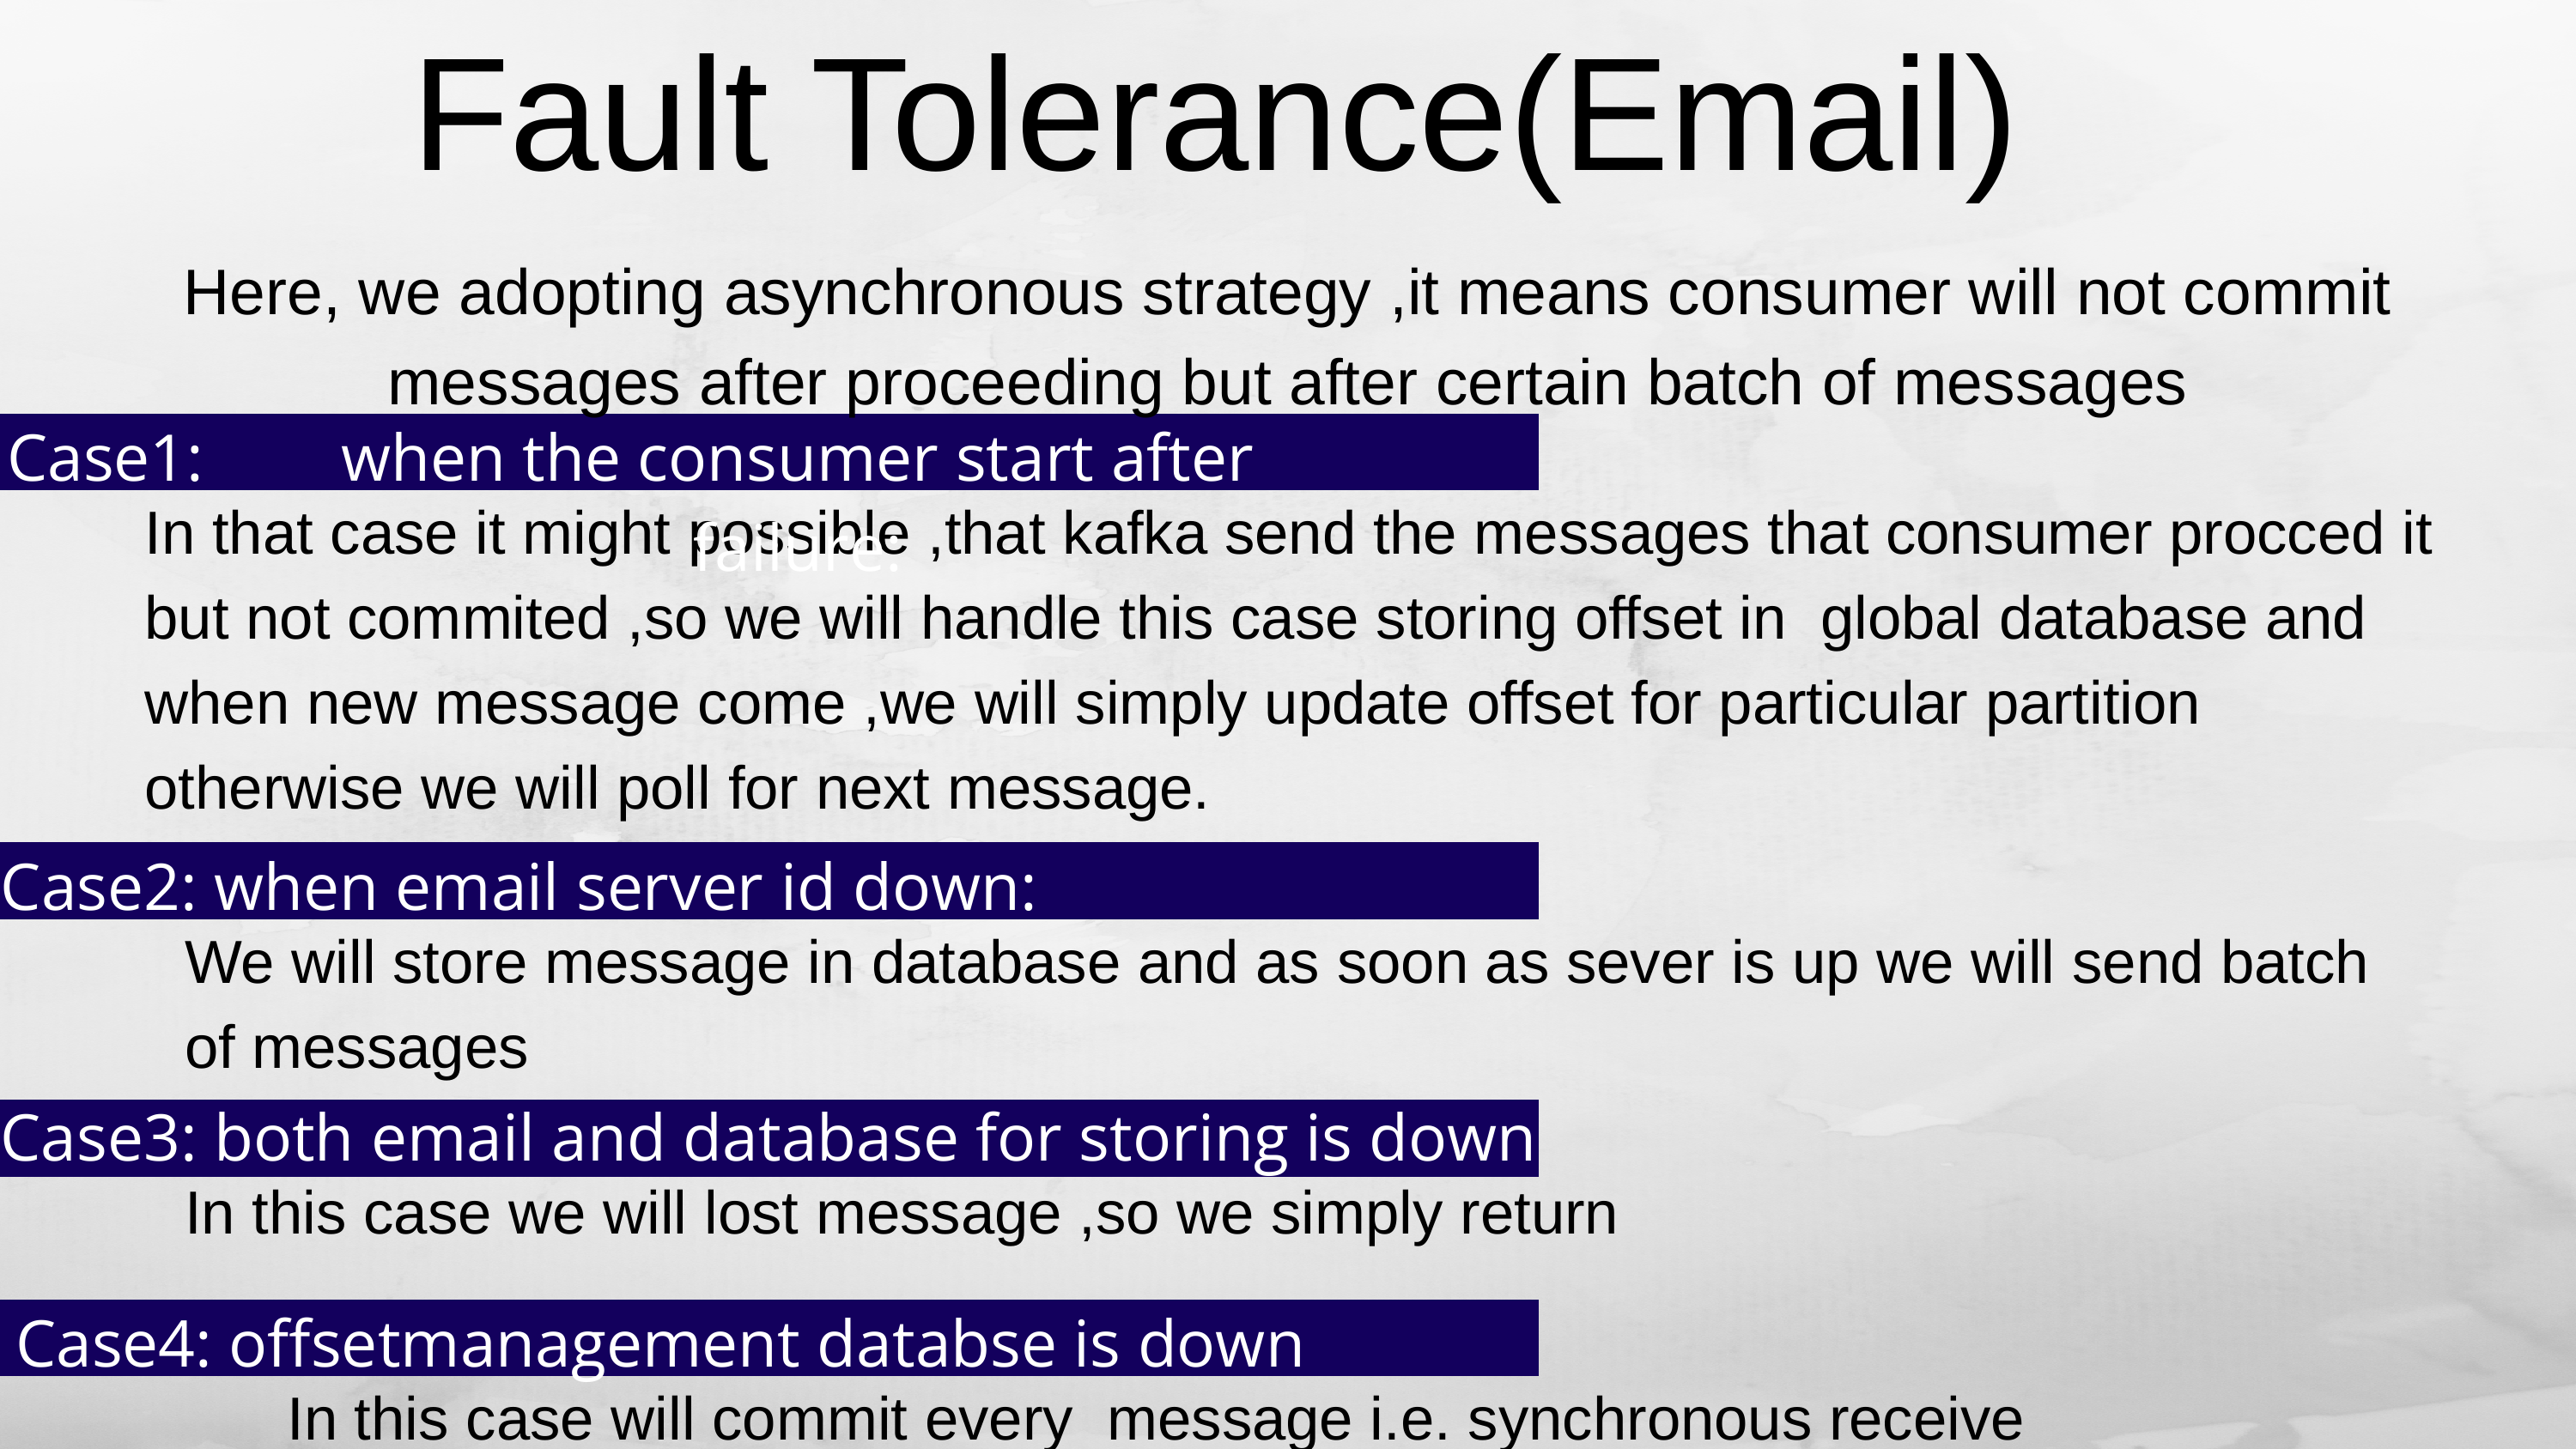

Fault Tolerance(Email)
Here, we adopting asynchronous strategy ,it means consumer will not commit messages after proceeding but after certain batch of messages
Case1:
when the consumer start after failure:

In that case it might possible ,that kafka send the messages that consumer procced it but not commited ,so we will handle this case storing offset in  global database and when new message come ,we will simply update offset for particular partition otherwise we will poll for next message.
Case2: when email server id down:

We will store message in database and as soon as sever is up we will send batch of messages
Case3: both email and database for storing is down

In this case we will lost message ,so we simply return
Case4: offsetmanagement databse is down

In this case will commit every  message i.e. synchronous receive